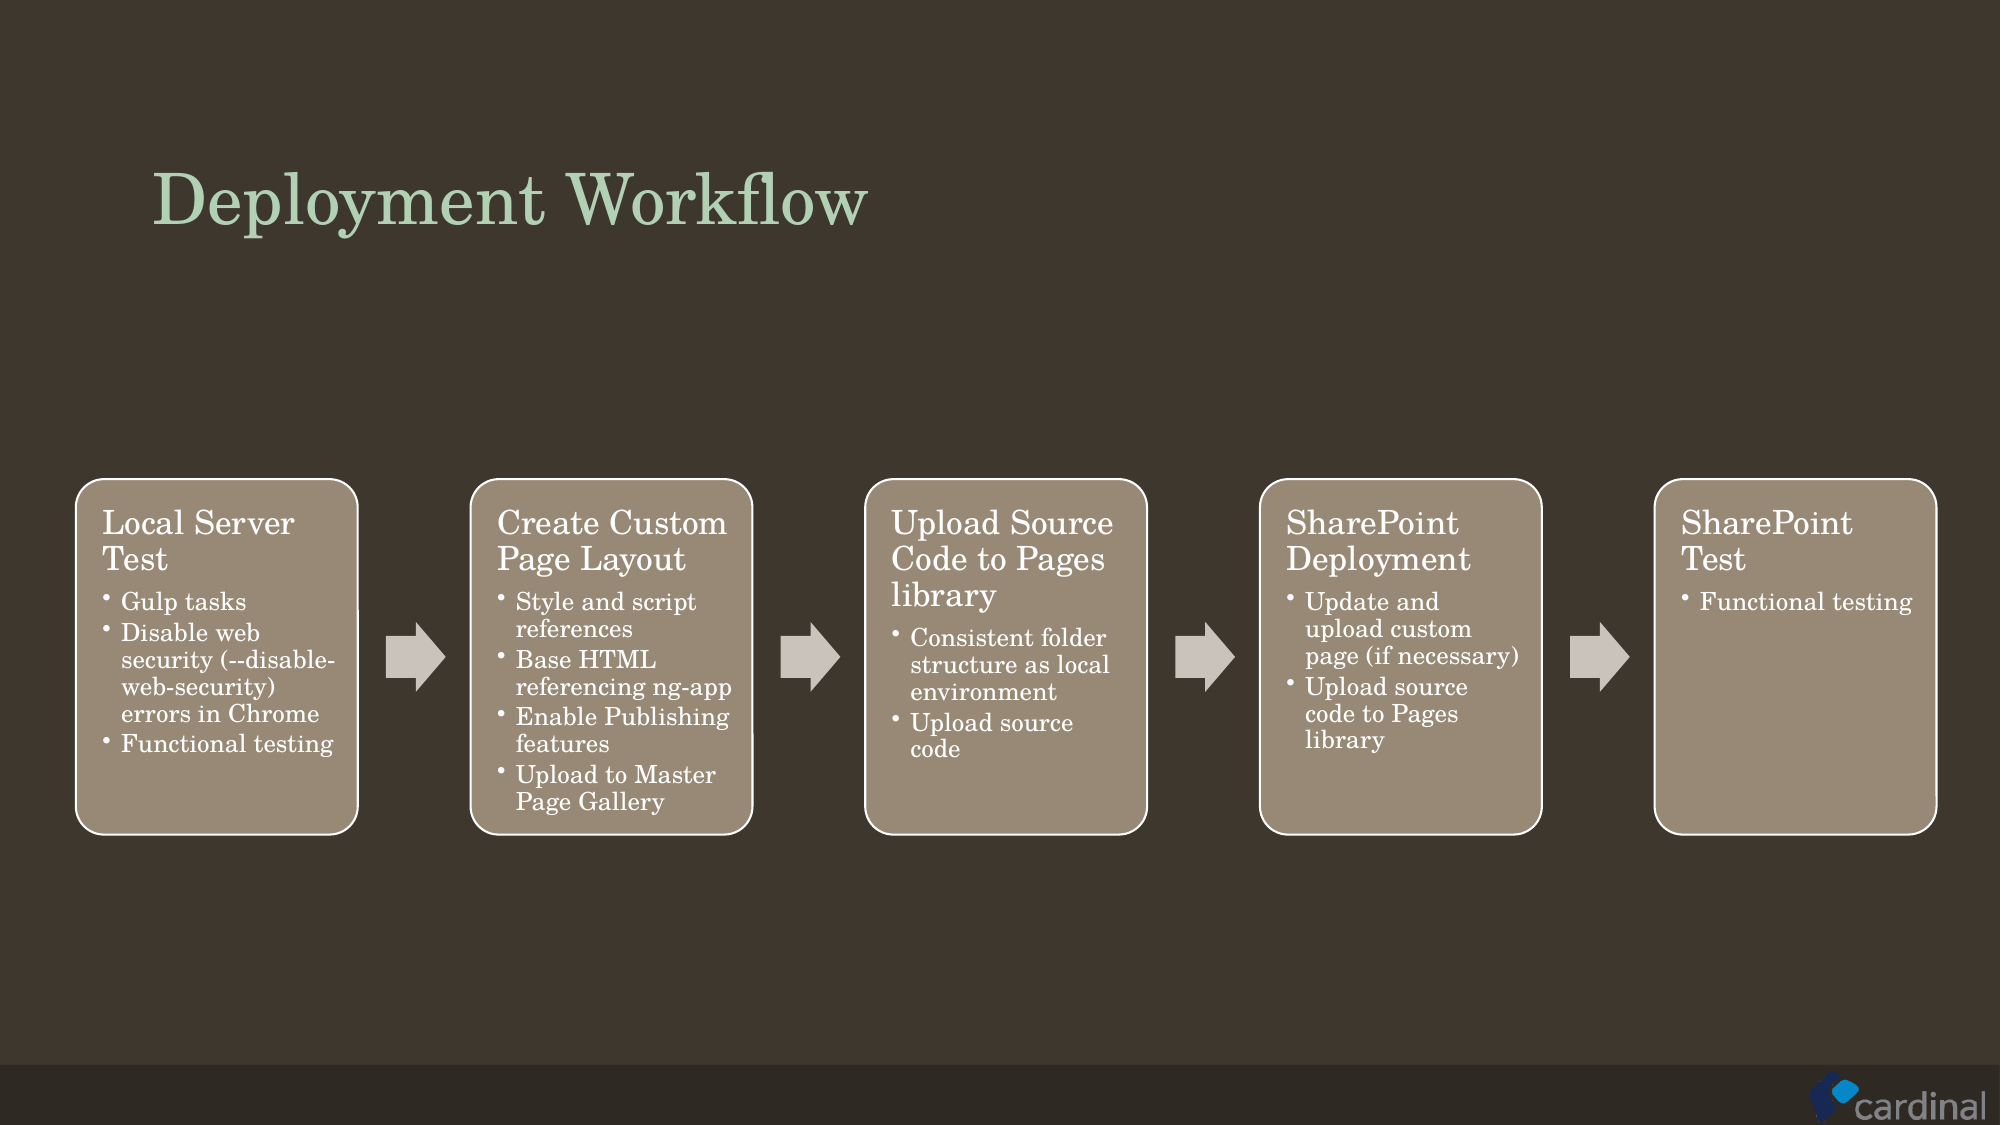

# Deployment Workflow
Local Server Test
Gulp tasks
Disable web security (--disable-web-security) errors in Chrome
Functional testing

Create Custom Page Layout
Style and script references
Base HTML referencing ng-app
Enable Publishing features
Upload to Master Page Gallery

Upload Source Code to Pages library
Consistent folder structure as local environment
Upload source code

SharePoint Deployment
Update and upload custom page (if necessary)
Upload source code to Pages library

SharePoint Test
Functional testing